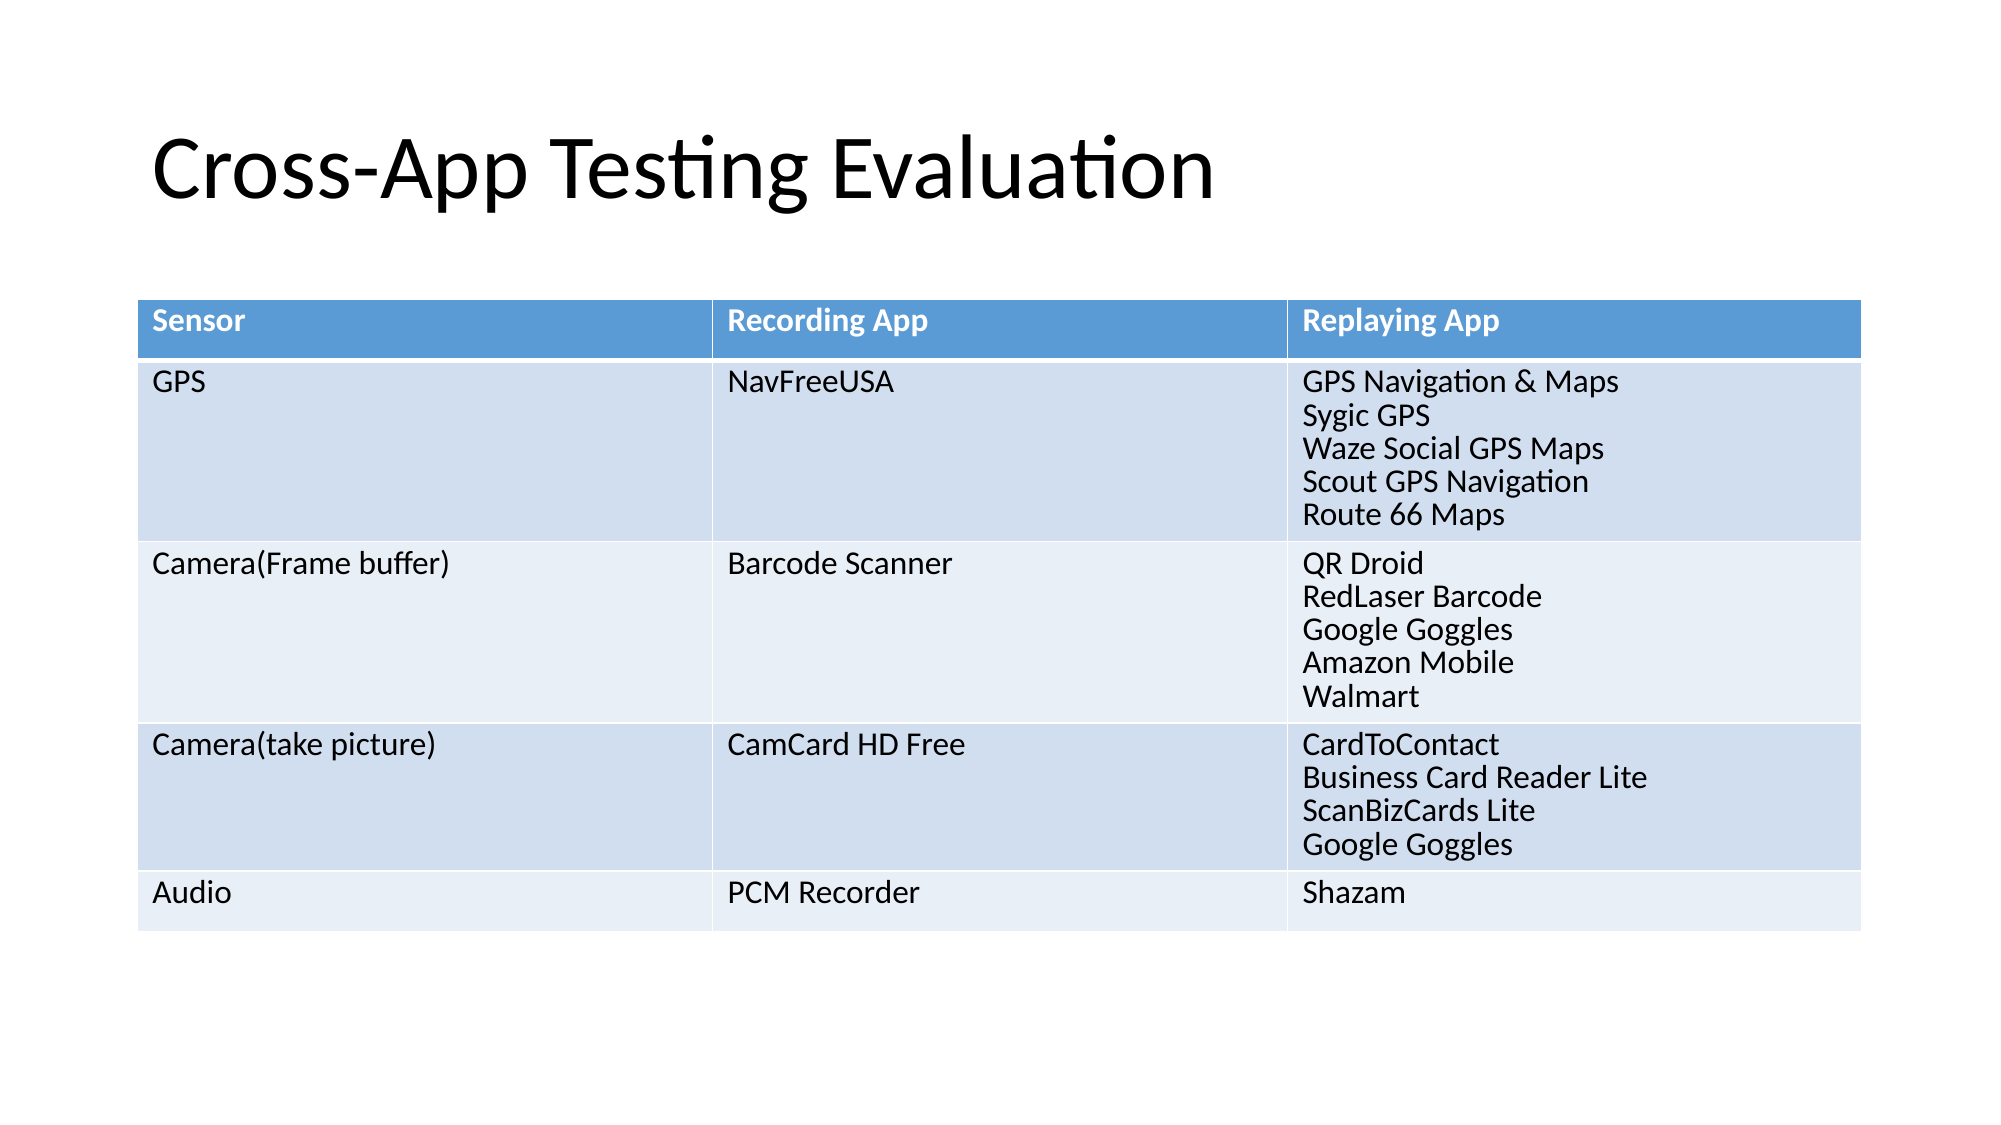

# Cross-App Testing Evaluation
| Sensor | Recording App | Replaying App |
| --- | --- | --- |
| GPS | NavFreeUSA | GPS Navigation & Maps Sygic GPS Waze Social GPS Maps Scout GPS Navigation Route 66 Maps |
| Camera(Frame buffer) | Barcode Scanner | QR Droid RedLaser Barcode Google Goggles Amazon Mobile Walmart |
| Camera(take picture) | CamCard HD Free | CardToContact Business Card Reader Lite ScanBizCards Lite Google Goggles |
| Audio | PCM Recorder | Shazam |